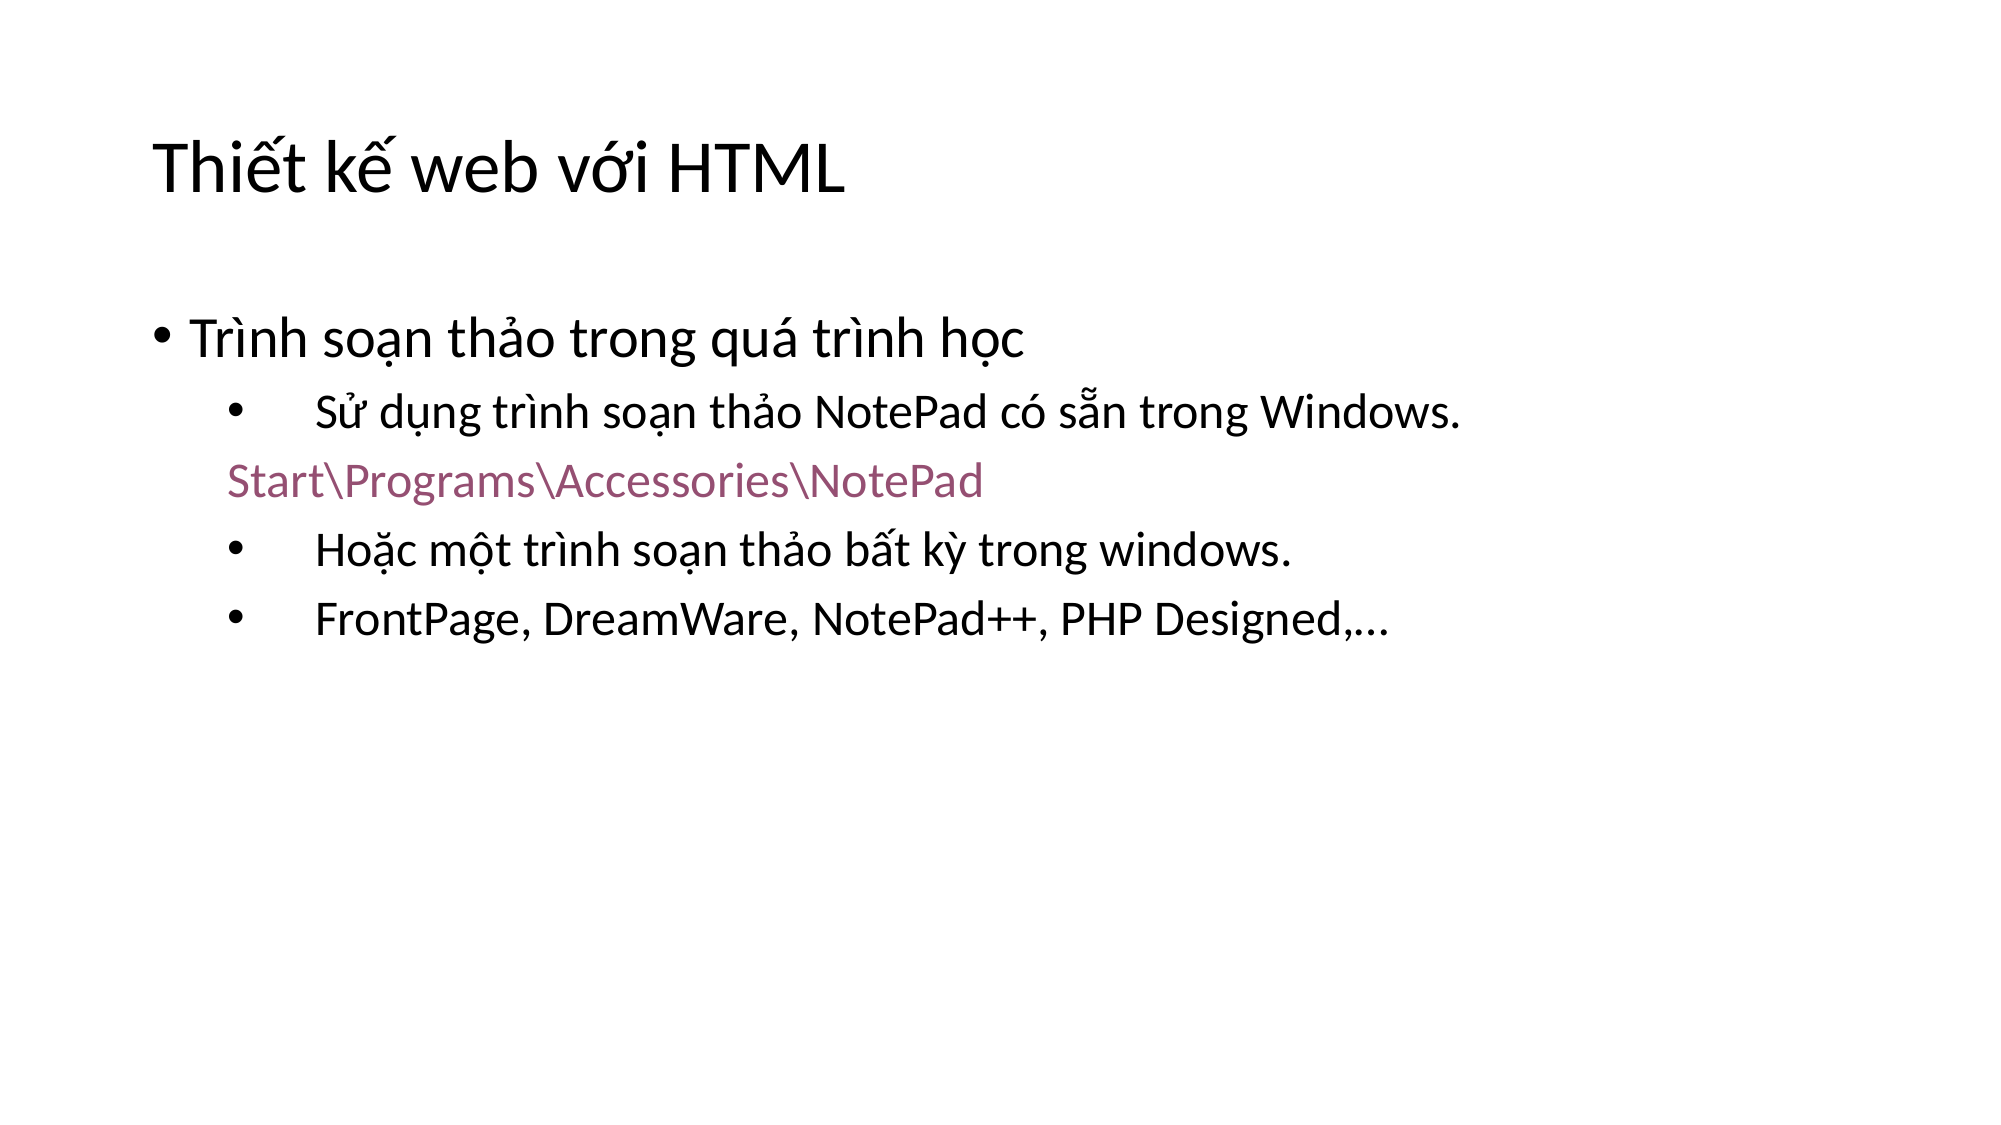

# Thiết kế web với HTML
Trình soạn thảo trong quá trình học
Sử dụng trình soạn thảo NotePad có sẵn trong Windows.
Start\Programs\Accessories\NotePad
Hoặc một trình soạn thảo bất kỳ trong windows.
FrontPage, DreamWare, NotePad++, PHP Designed,…